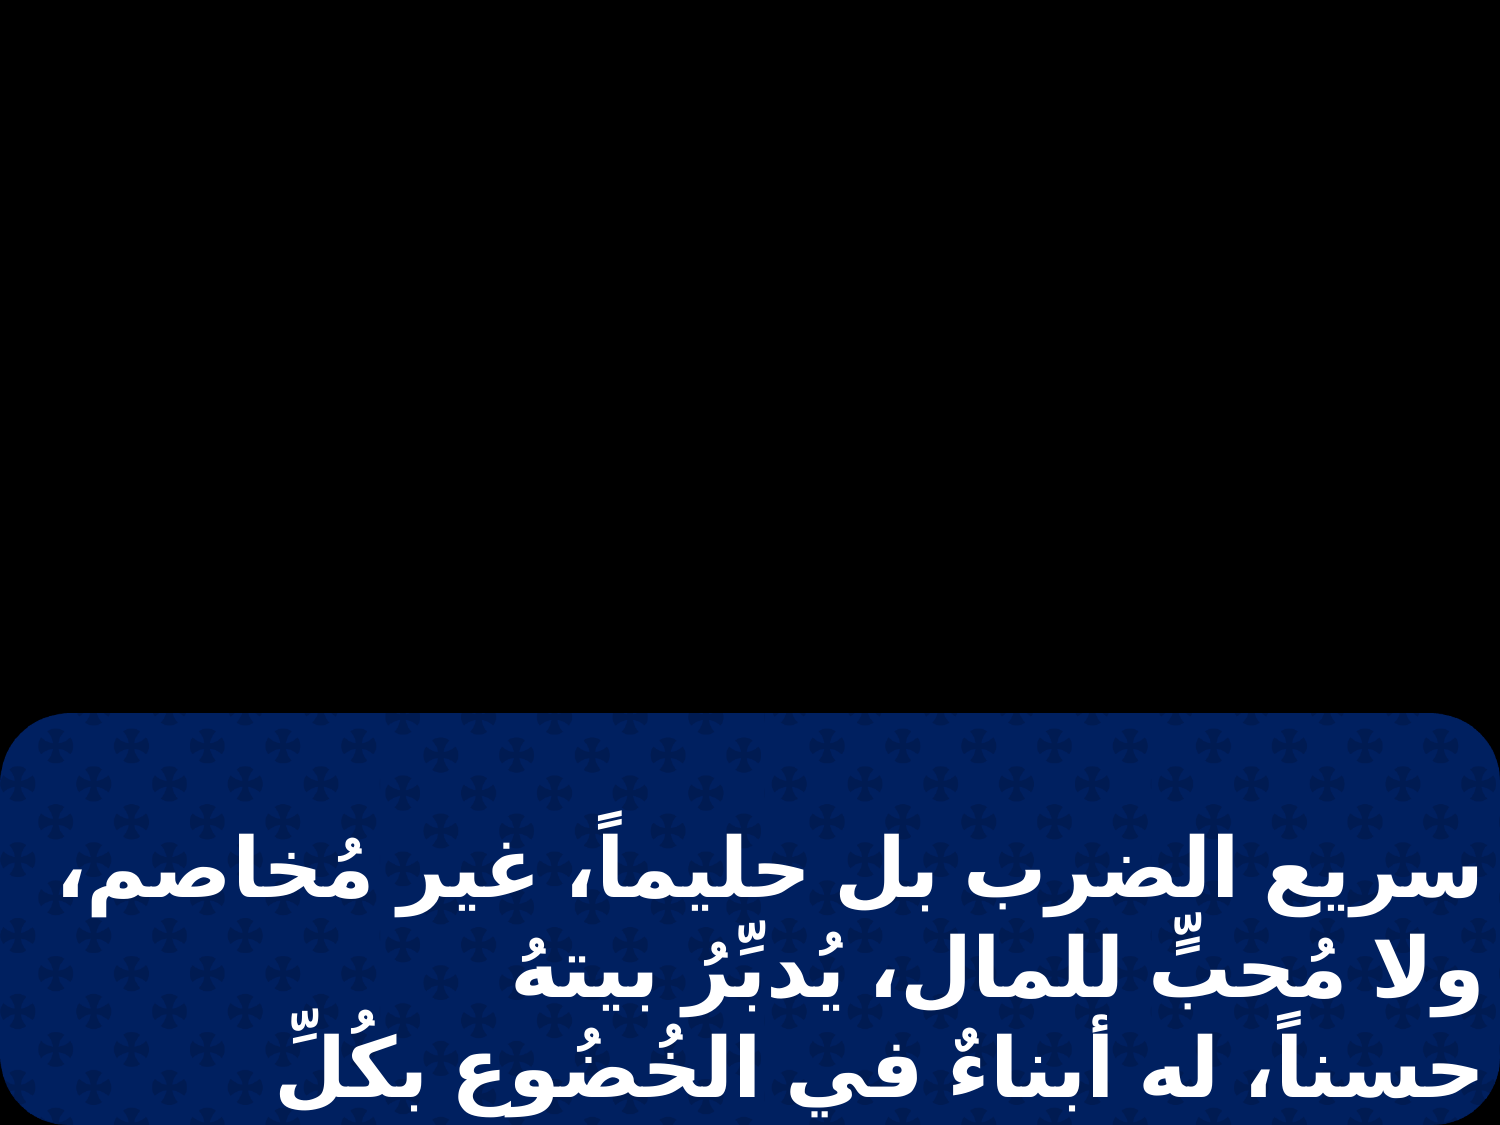

سريع الضرب بل حليماً، غير مُخاصم، ولا مُحبٍّ للمال، يُدبِّرُ بيتهُ
حسناً، له أبناءٌ في الخُضُوع بكُلِّ عفافٍ.